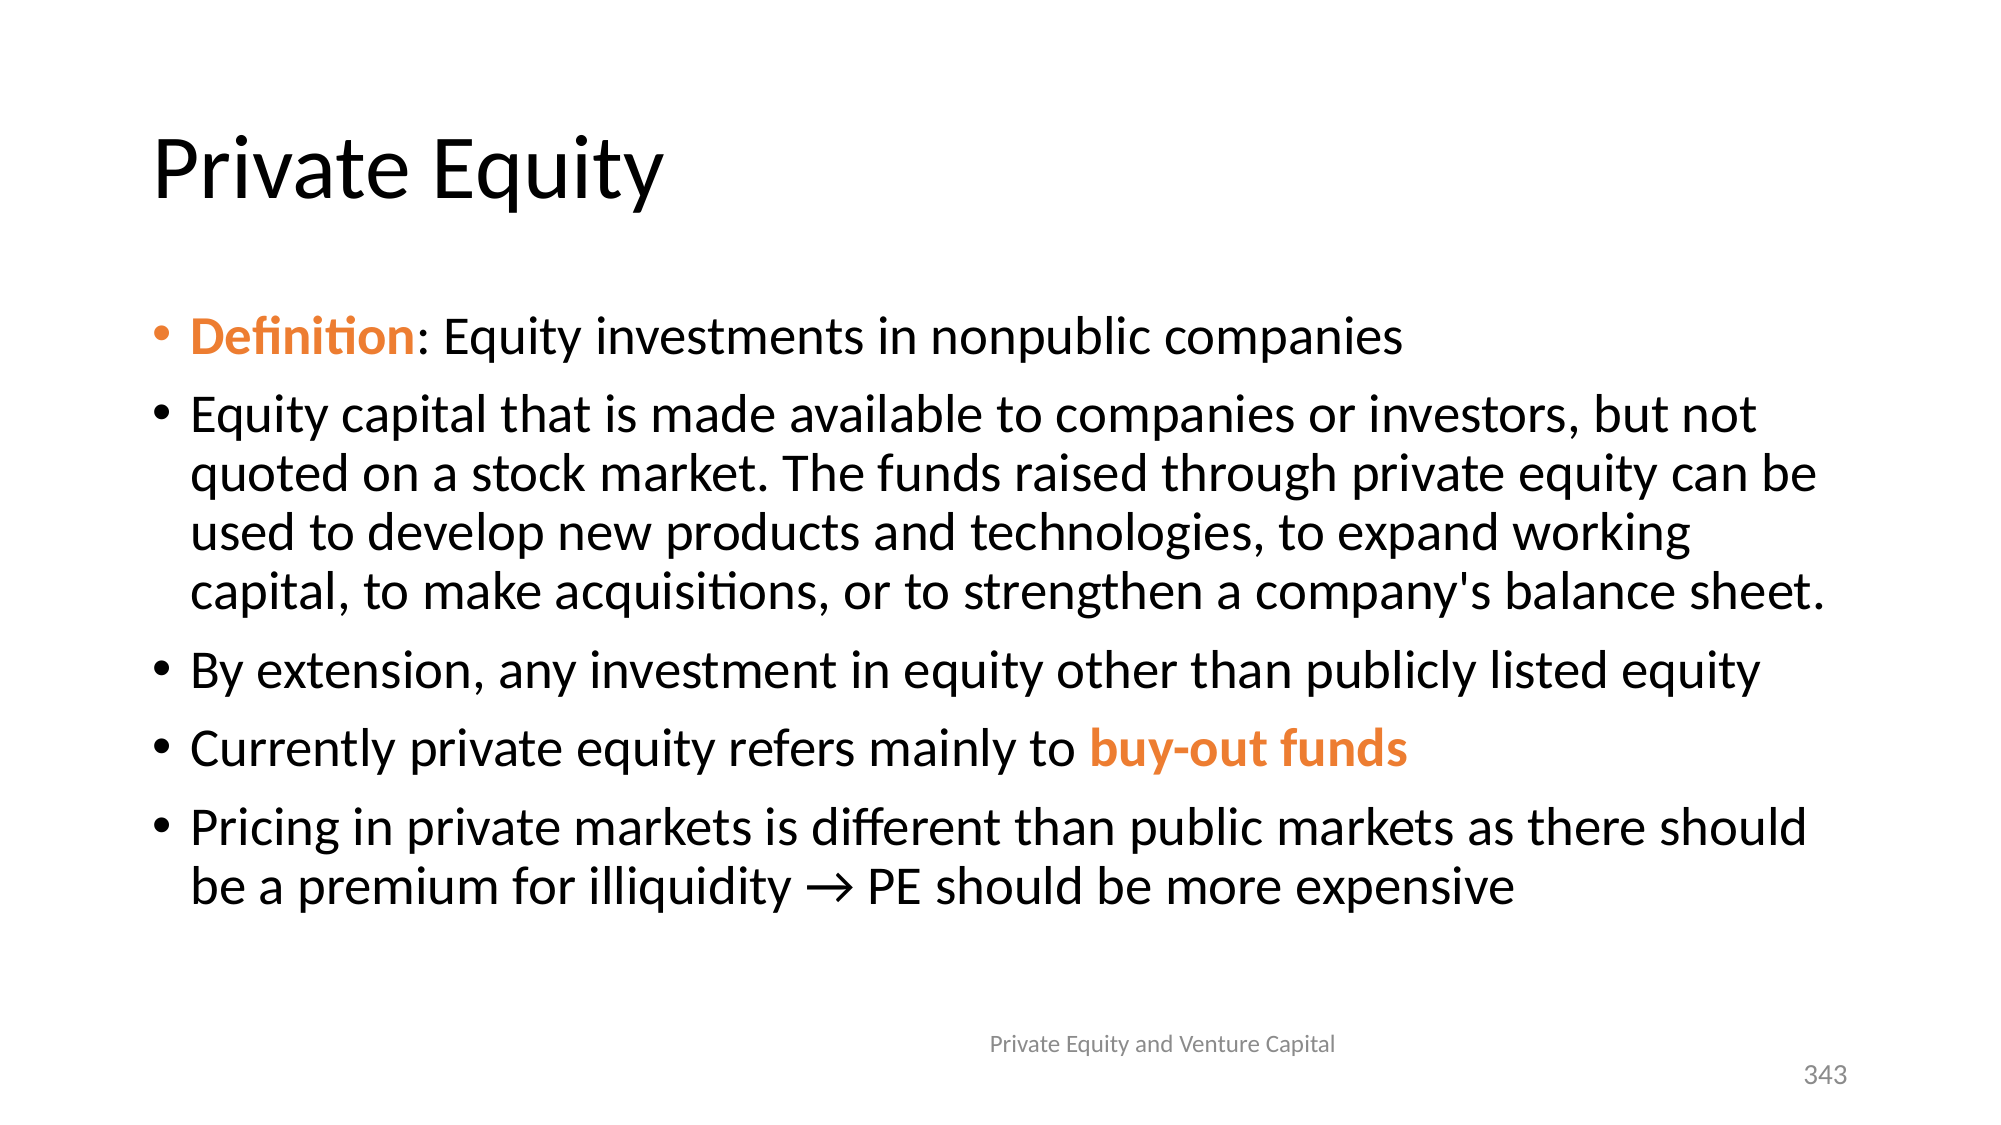

# Private Equity
Definition: Equity investments in nonpublic companies
Equity capital that is made available to companies or investors, but not quoted on a stock market. The funds raised through private equity can be used to develop new products and technologies, to expand working capital, to make acquisitions, or to strengthen a company's balance sheet.
By extension, any investment in equity other than publicly listed equity
Currently private equity refers mainly to buy-out funds
Pricing in private markets is different than public markets as there should be a premium for illiquidity → PE should be more expensive
Private Equity and Venture Capital
343